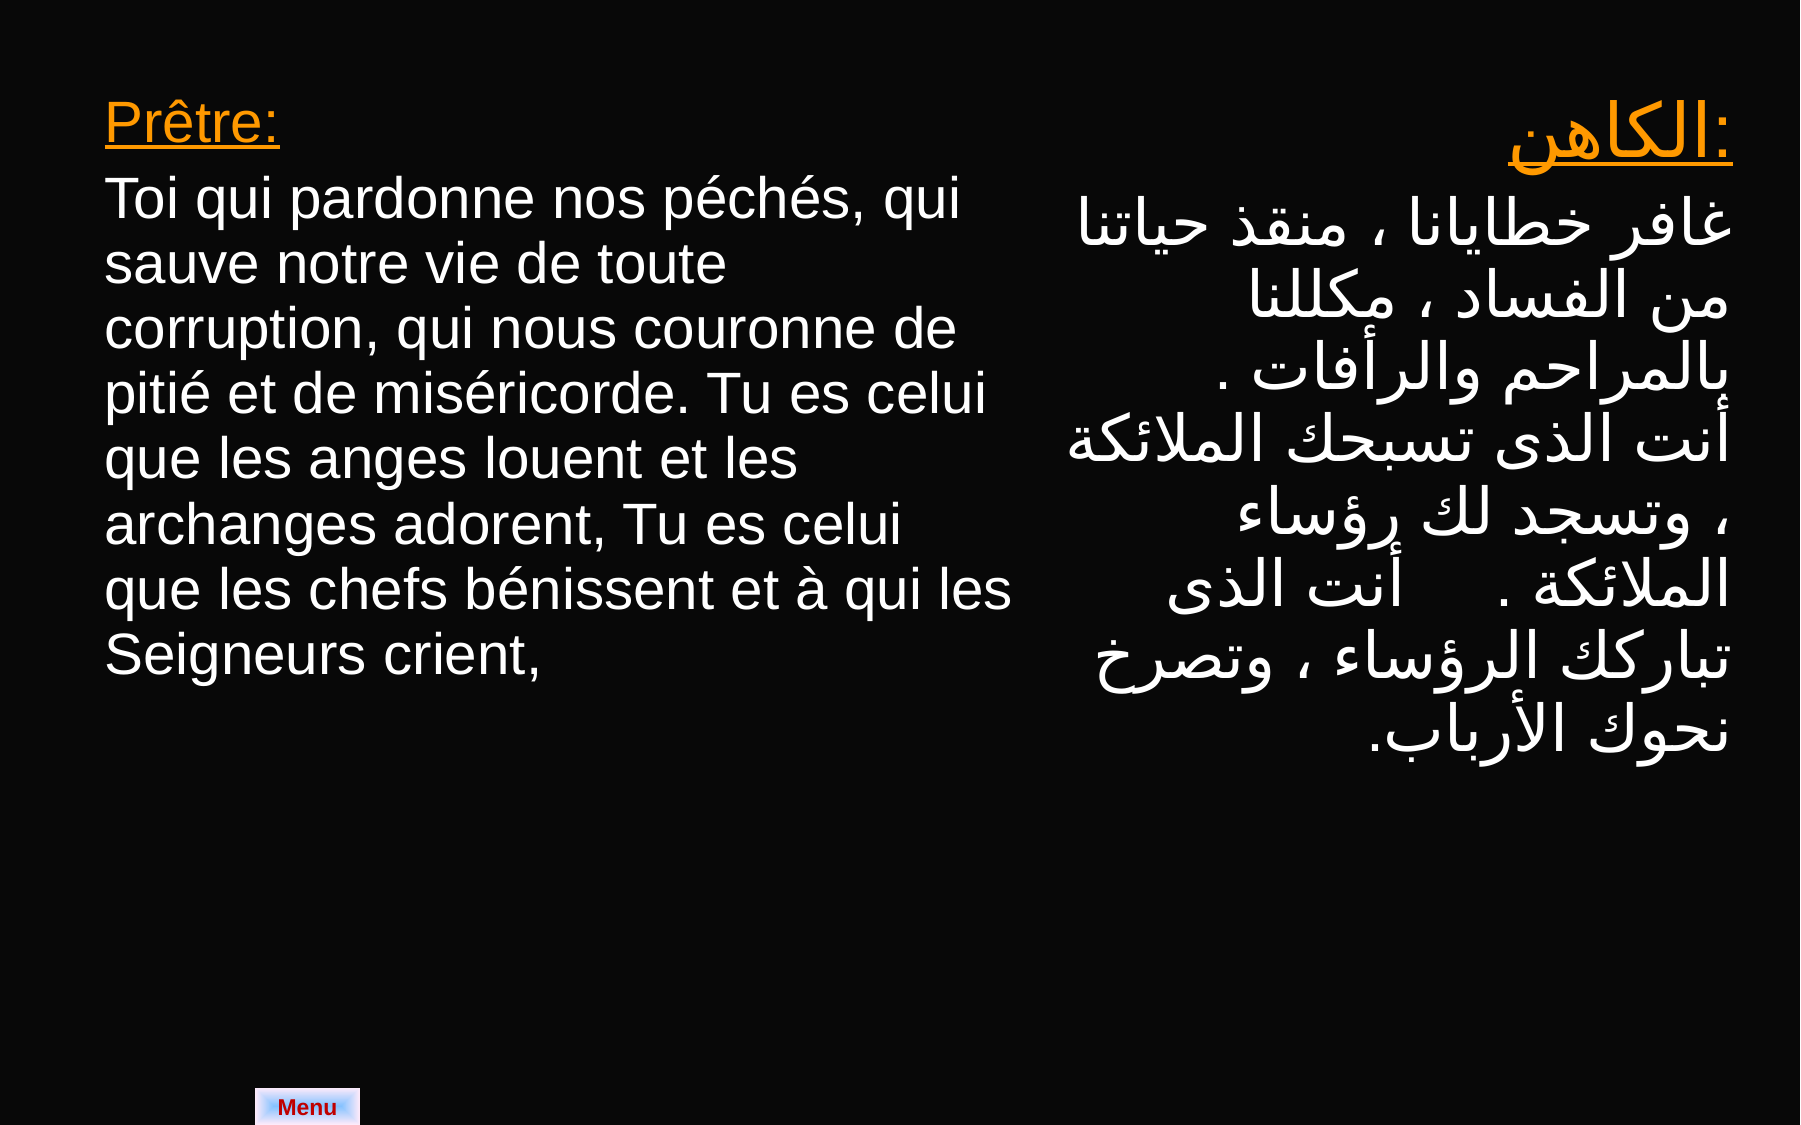

| Prêtre: Toi qui pardonne nos péchés, qui sauve notre vie de toute corruption, qui nous couronne de pitié et de miséricorde. Tu es celui que les anges louent et les archanges adorent, Tu es celui que les chefs bénissent et à qui les Seigneurs crient, | الكاهن: غافر خطايانا ، منقذ حياتنا من الفساد ، مكللنا بالمراحم والرأفات . أنت الذى تسبحك الملائكة ، وتسجد لك رؤساء الملائكة . أنت الذى تباركك الرؤساء ، وتصرخ نحوك الأرباب. |
| --- | --- |

Menu